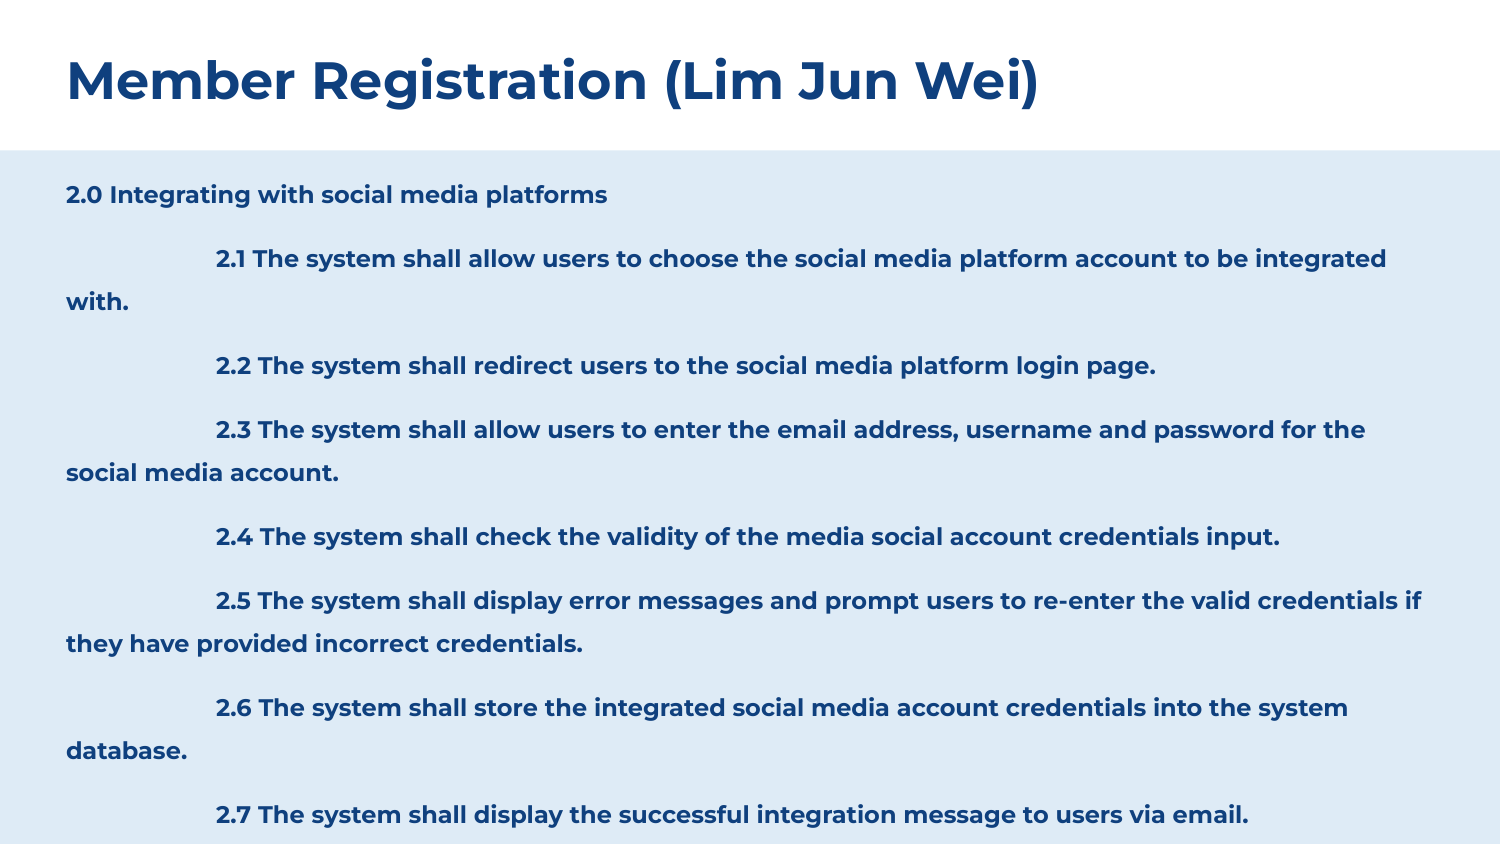

# Member Registration (Lim Jun Wei)
2.0 Integrating with social media platforms
	2.1 The system shall allow users to choose the social media platform account to be integrated with.
	2.2 The system shall redirect users to the social media platform login page.
	2.3 The system shall allow users to enter the email address, username and password for the social media account.
	2.4 The system shall check the validity of the media social account credentials input.
	2.5 The system shall display error messages and prompt users to re-enter the valid credentials if they have provided incorrect credentials.
	2.6 The system shall store the integrated social media account credentials into the system database.
	2.7 The system shall display the successful integration message to users via email.